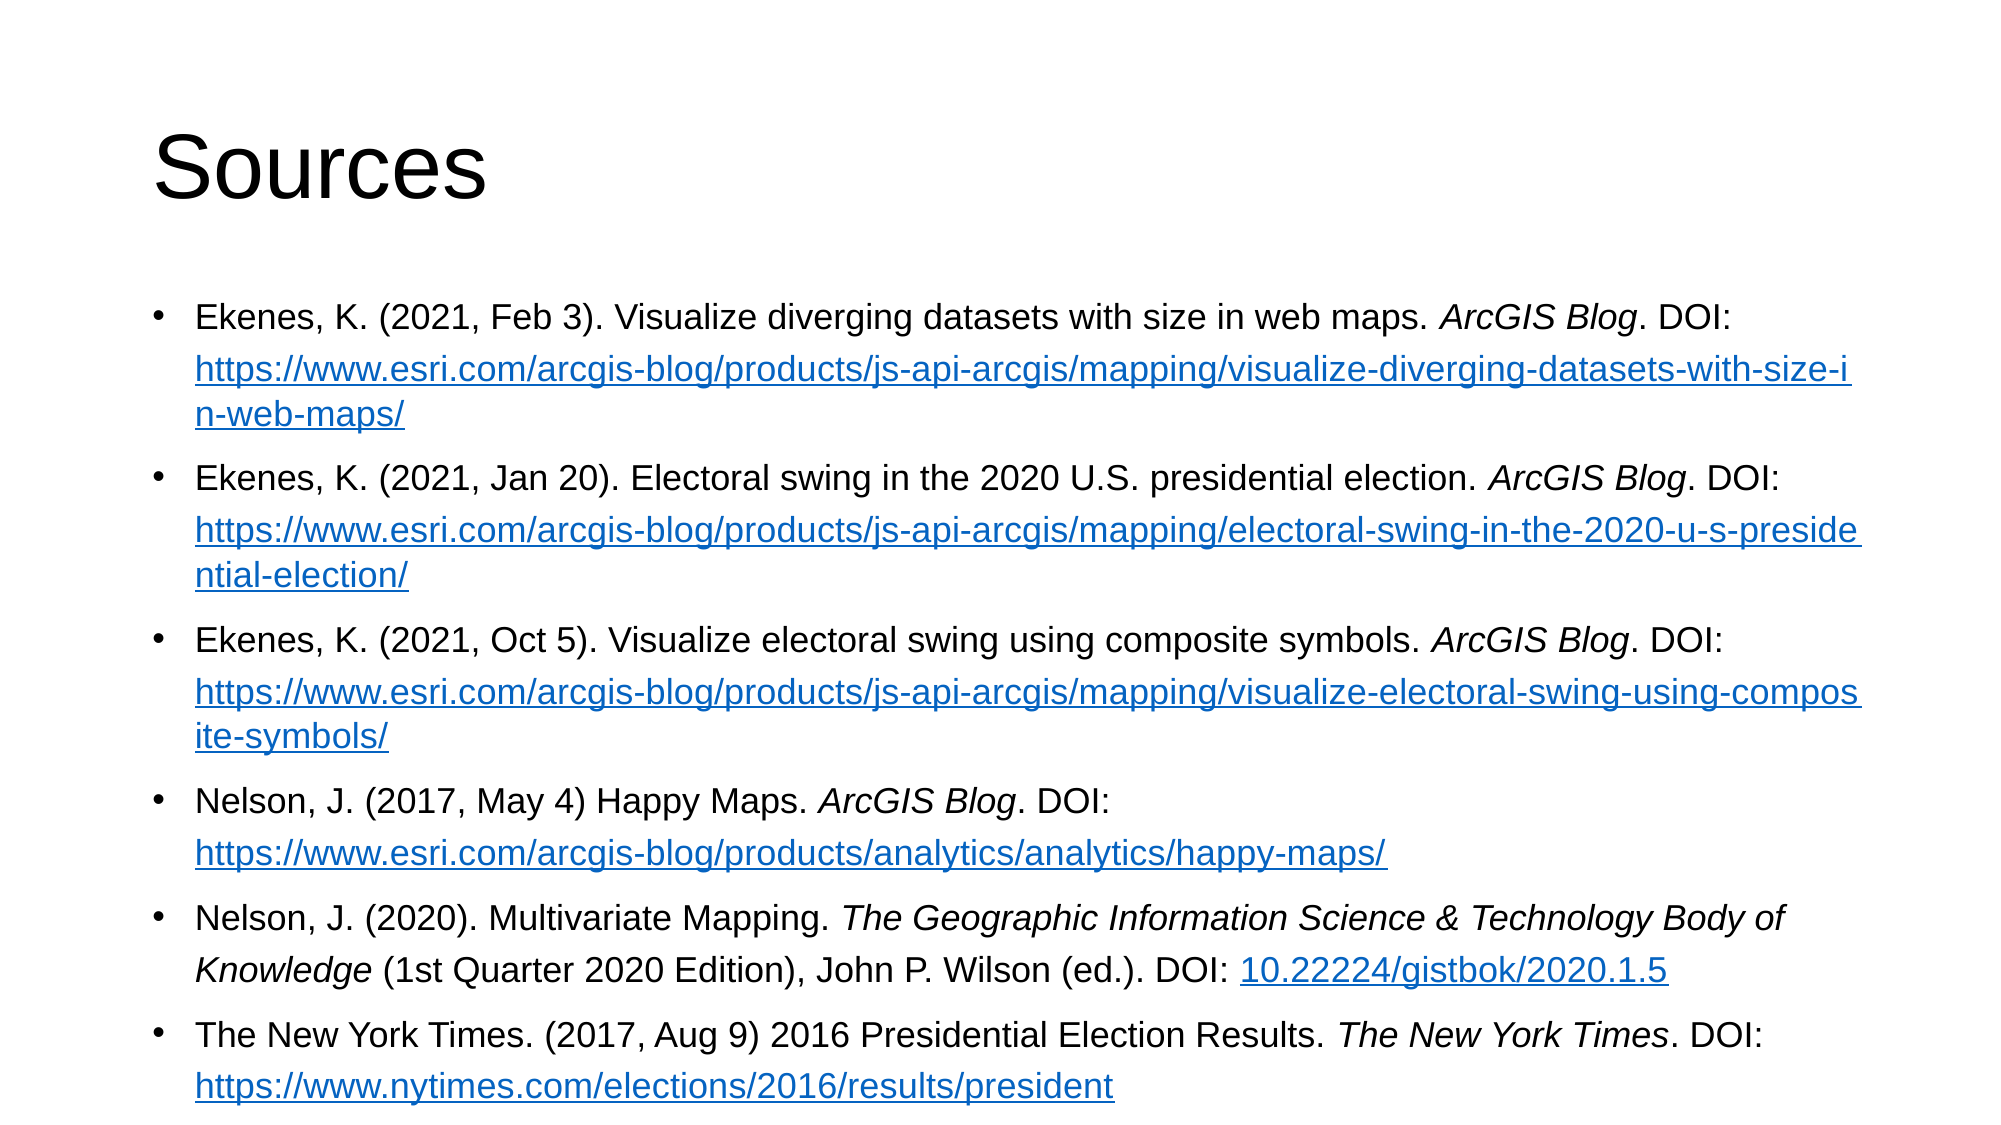

# Sources
Ekenes, K. (2021, Feb 3). Visualize diverging datasets with size in web maps. ArcGIS Blog. DOI: https://www.esri.com/arcgis-blog/products/js-api-arcgis/mapping/visualize-diverging-datasets-with-size-in-web-maps/
Ekenes, K. (2021, Jan 20). Electoral swing in the 2020 U.S. presidential election. ArcGIS Blog. DOI: https://www.esri.com/arcgis-blog/products/js-api-arcgis/mapping/electoral-swing-in-the-2020-u-s-presidential-election/
Ekenes, K. (2021, Oct 5). Visualize electoral swing using composite symbols. ArcGIS Blog. DOI: https://www.esri.com/arcgis-blog/products/js-api-arcgis/mapping/visualize-electoral-swing-using-composite-symbols/
Nelson, J. (2017, May 4) Happy Maps. ArcGIS Blog. DOI: https://www.esri.com/arcgis-blog/products/analytics/analytics/happy-maps/
Nelson, J. (2020). Multivariate Mapping. The Geographic Information Science & Technology Body of Knowledge (1st Quarter 2020 Edition), John P. Wilson (ed.). DOI: 10.22224/gistbok/2020.1.5
The New York Times. (2017, Aug 9) 2016 Presidential Election Results. The New York Times. DOI: https://www.nytimes.com/elections/2016/results/president
Wurman, R. S. (1966) Urban Atlas: 20 American Cities.